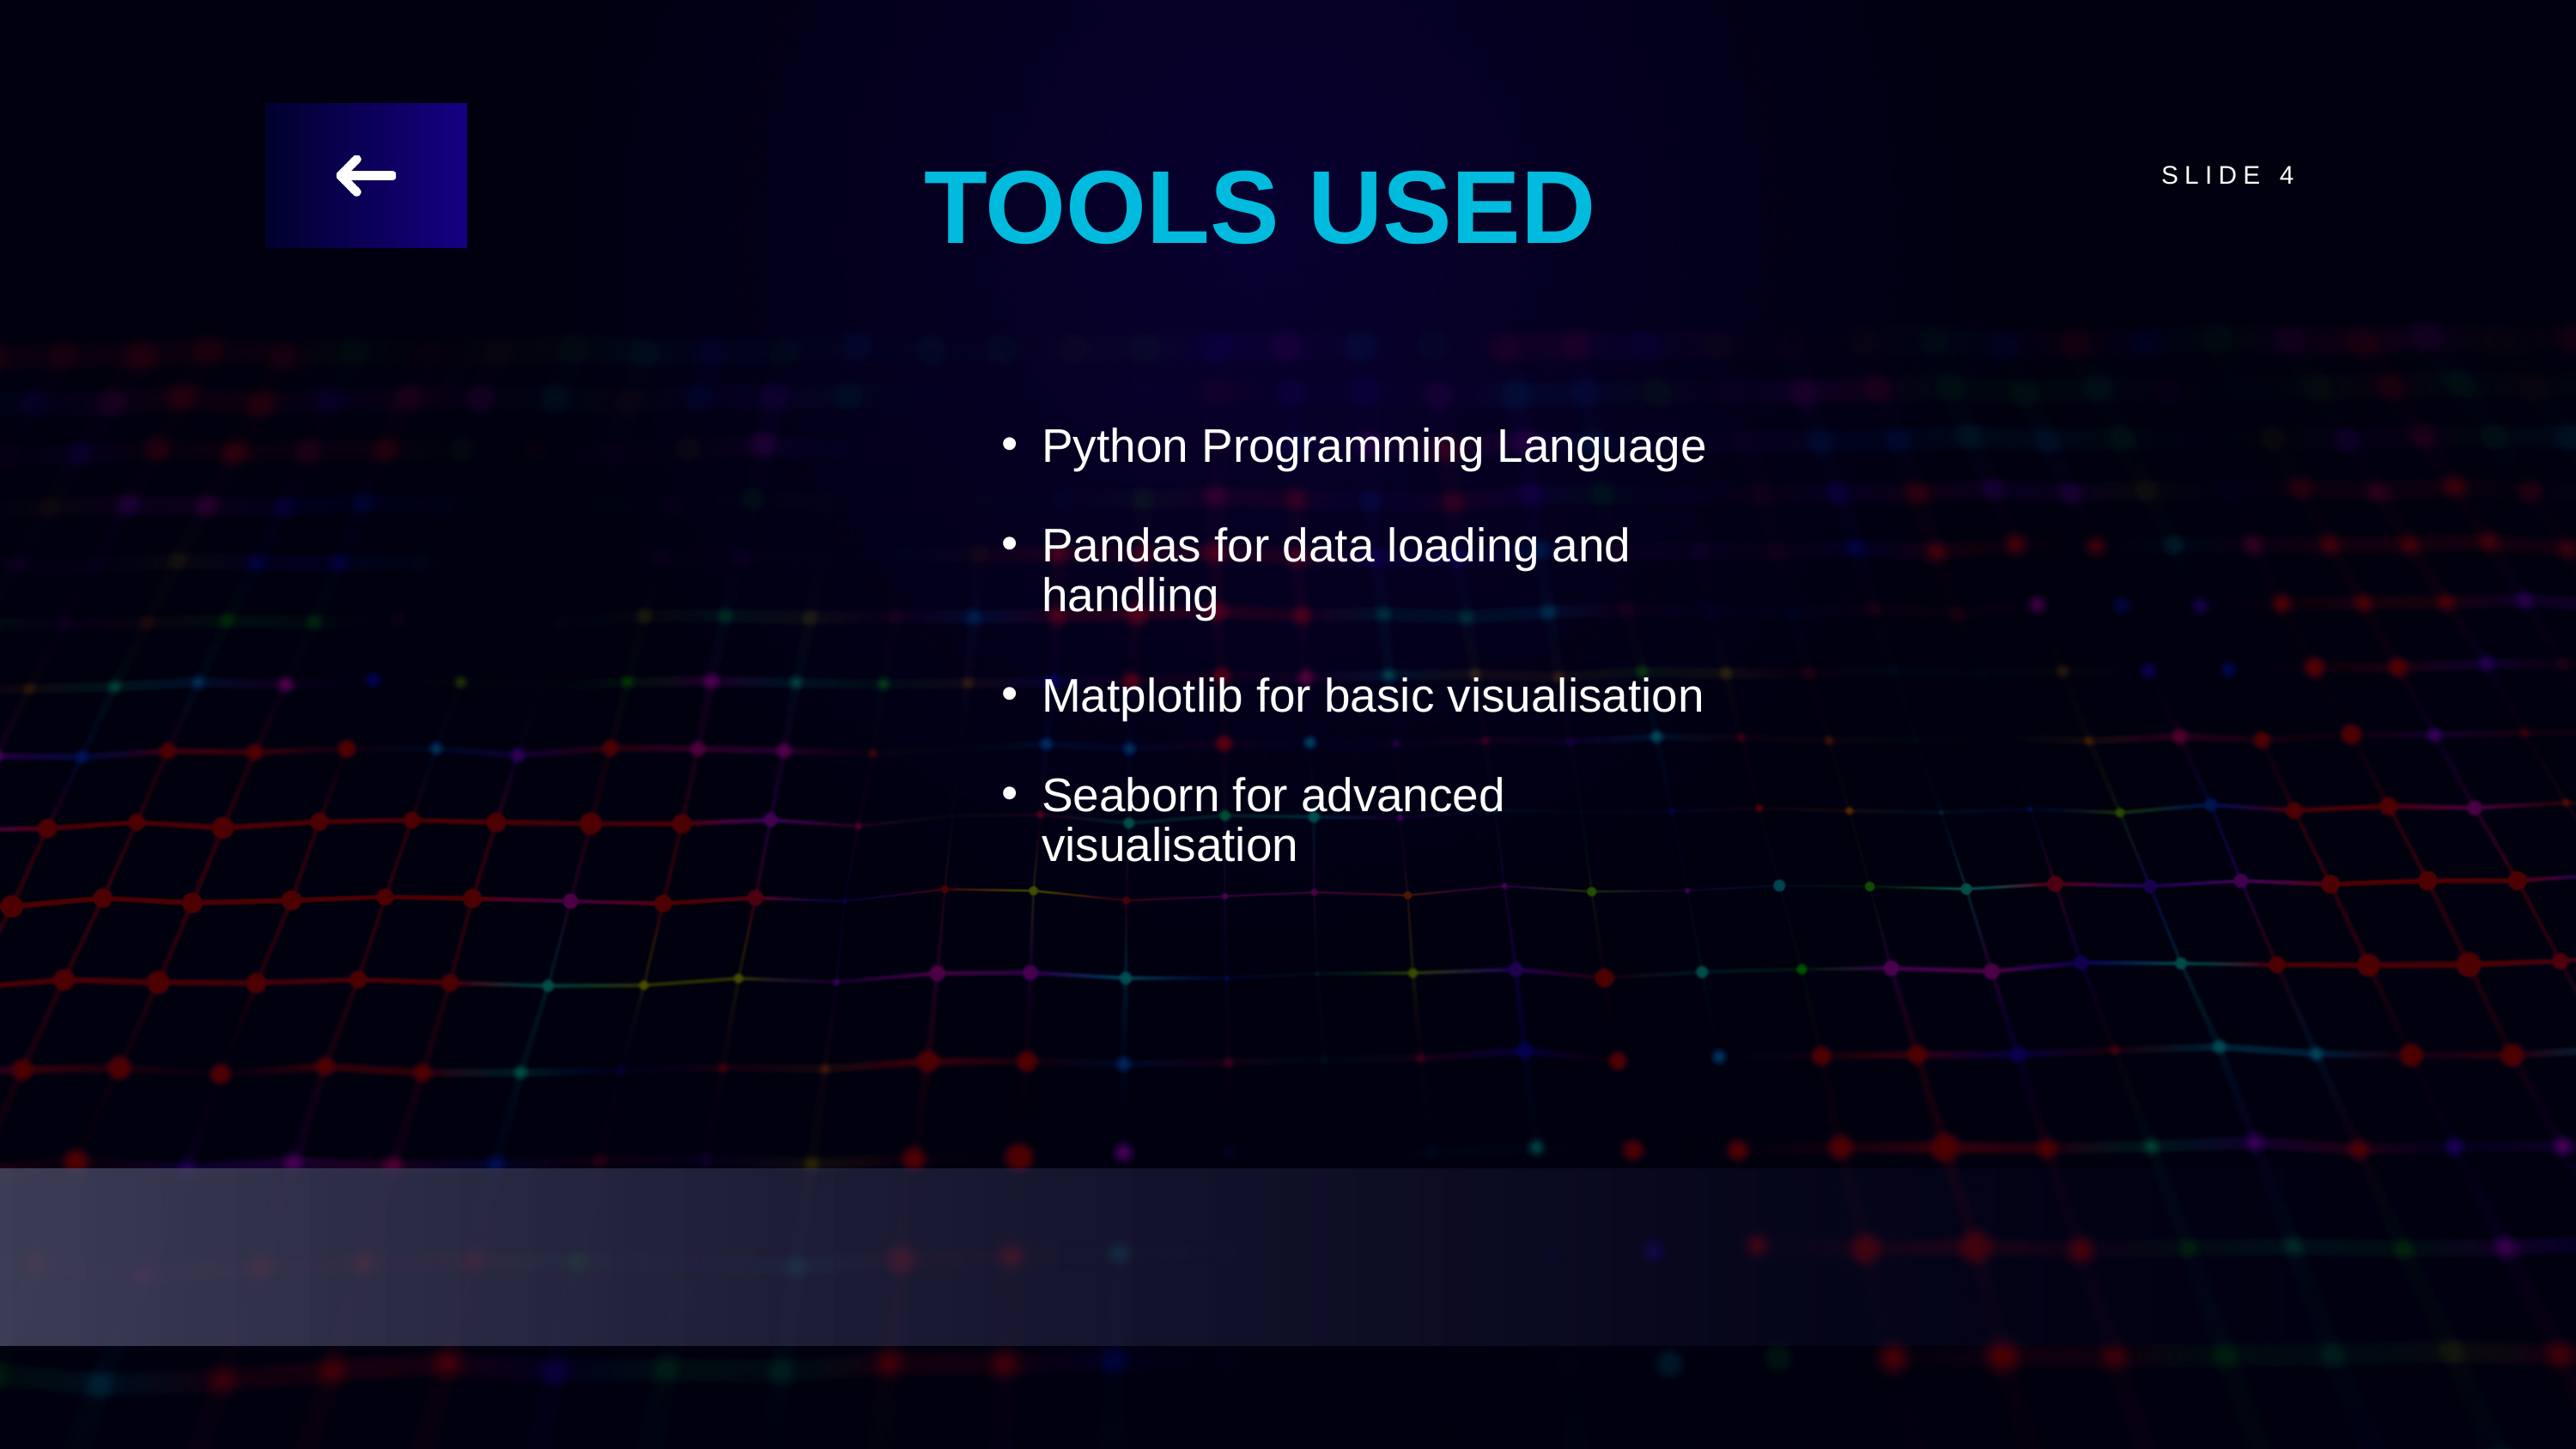

TOOLS USED

SLIDE 4
Python Programming Language

Pandas for data loading and handling

Matplotlib for basic visualisation

Seaborn for advanced visualisation